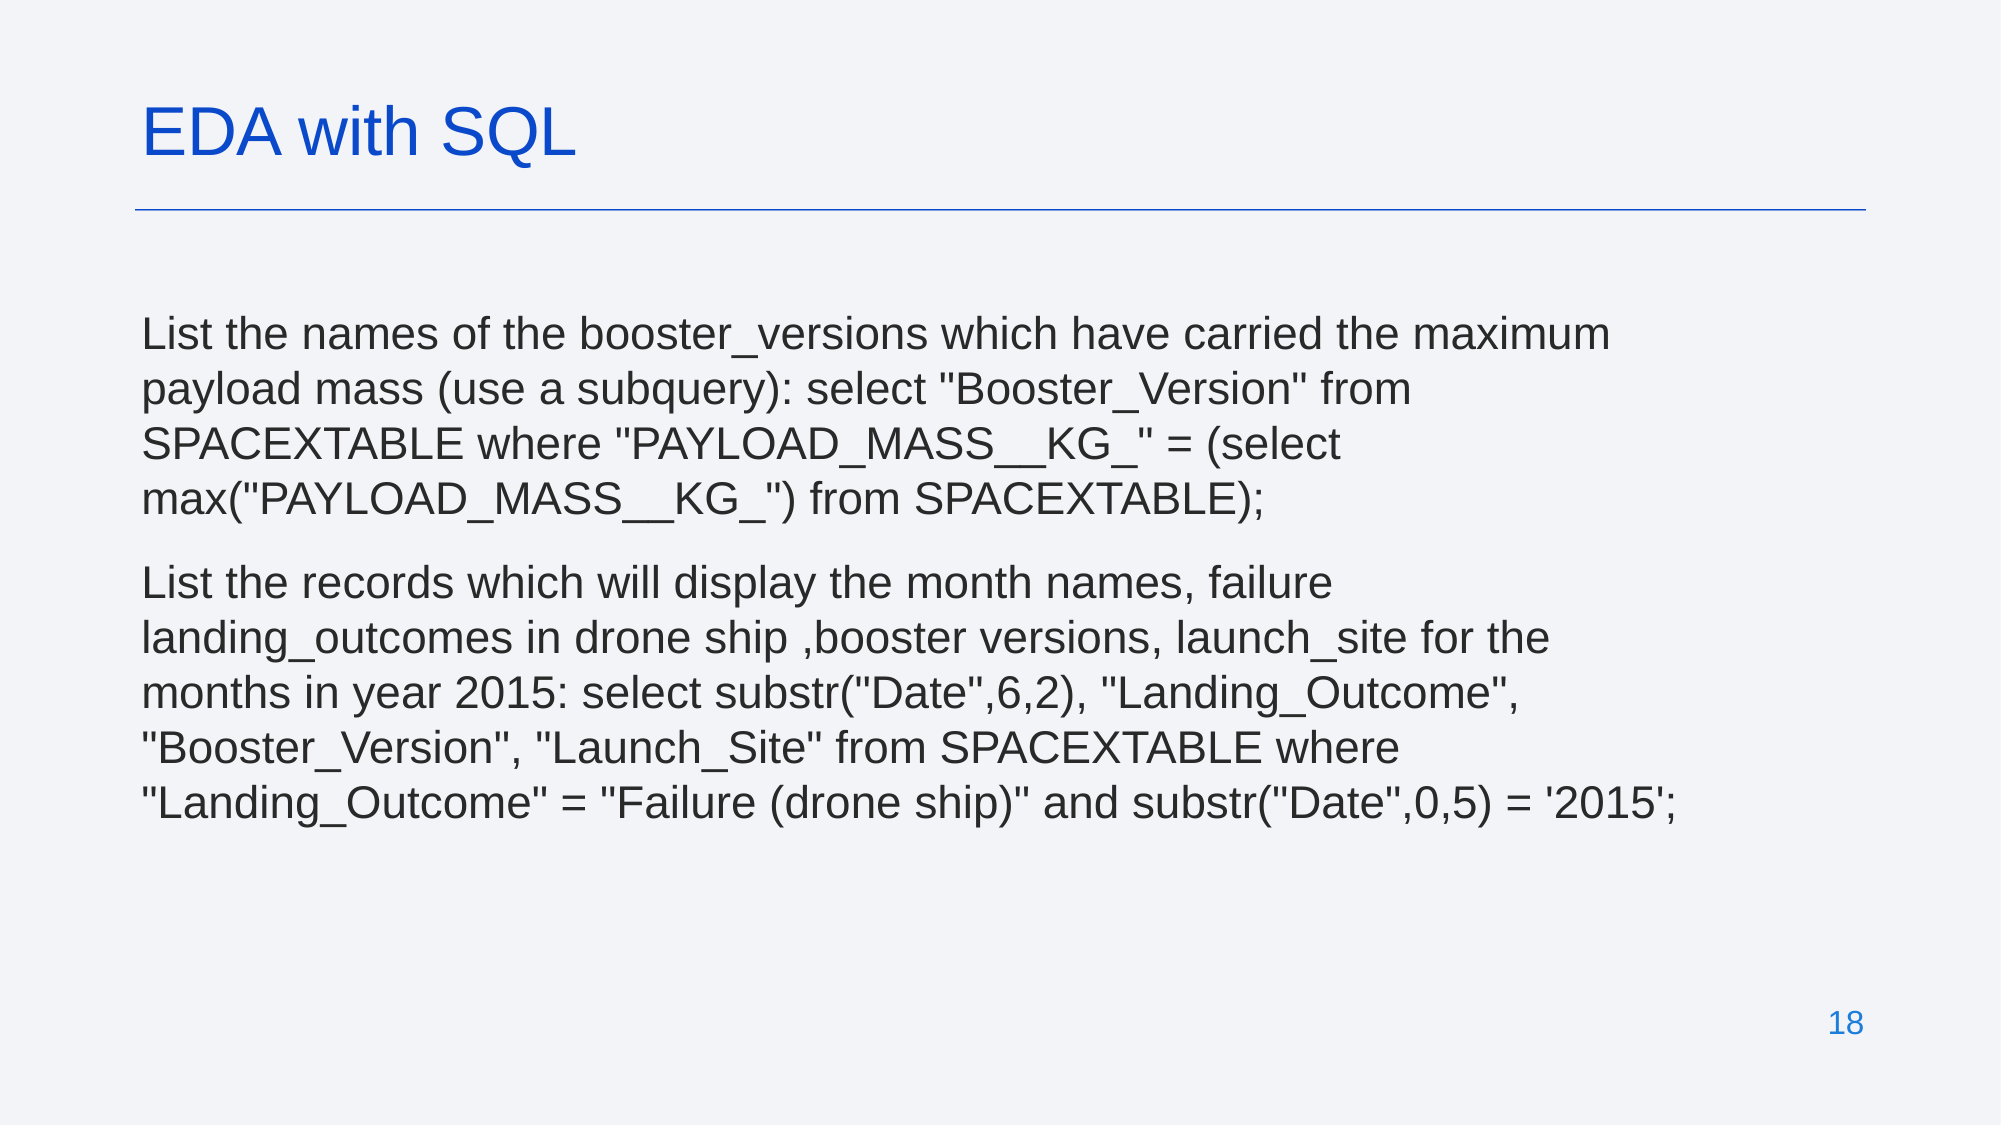

EDA with SQL
List the names of the booster_versions which have carried the maximum payload mass (use a subquery): select "Booster_Version" from SPACEXTABLE where "PAYLOAD_MASS__KG_" = (select max("PAYLOAD_MASS__KG_") from SPACEXTABLE);
List the records which will display the month names, failure landing_outcomes in drone ship ,booster versions, launch_site for the months in year 2015: select substr("Date",6,2), "Landing_Outcome", "Booster_Version", "Launch_Site" from SPACEXTABLE where "Landing_Outcome" = "Failure (drone ship)" and substr("Date",0,5) = '2015';

18